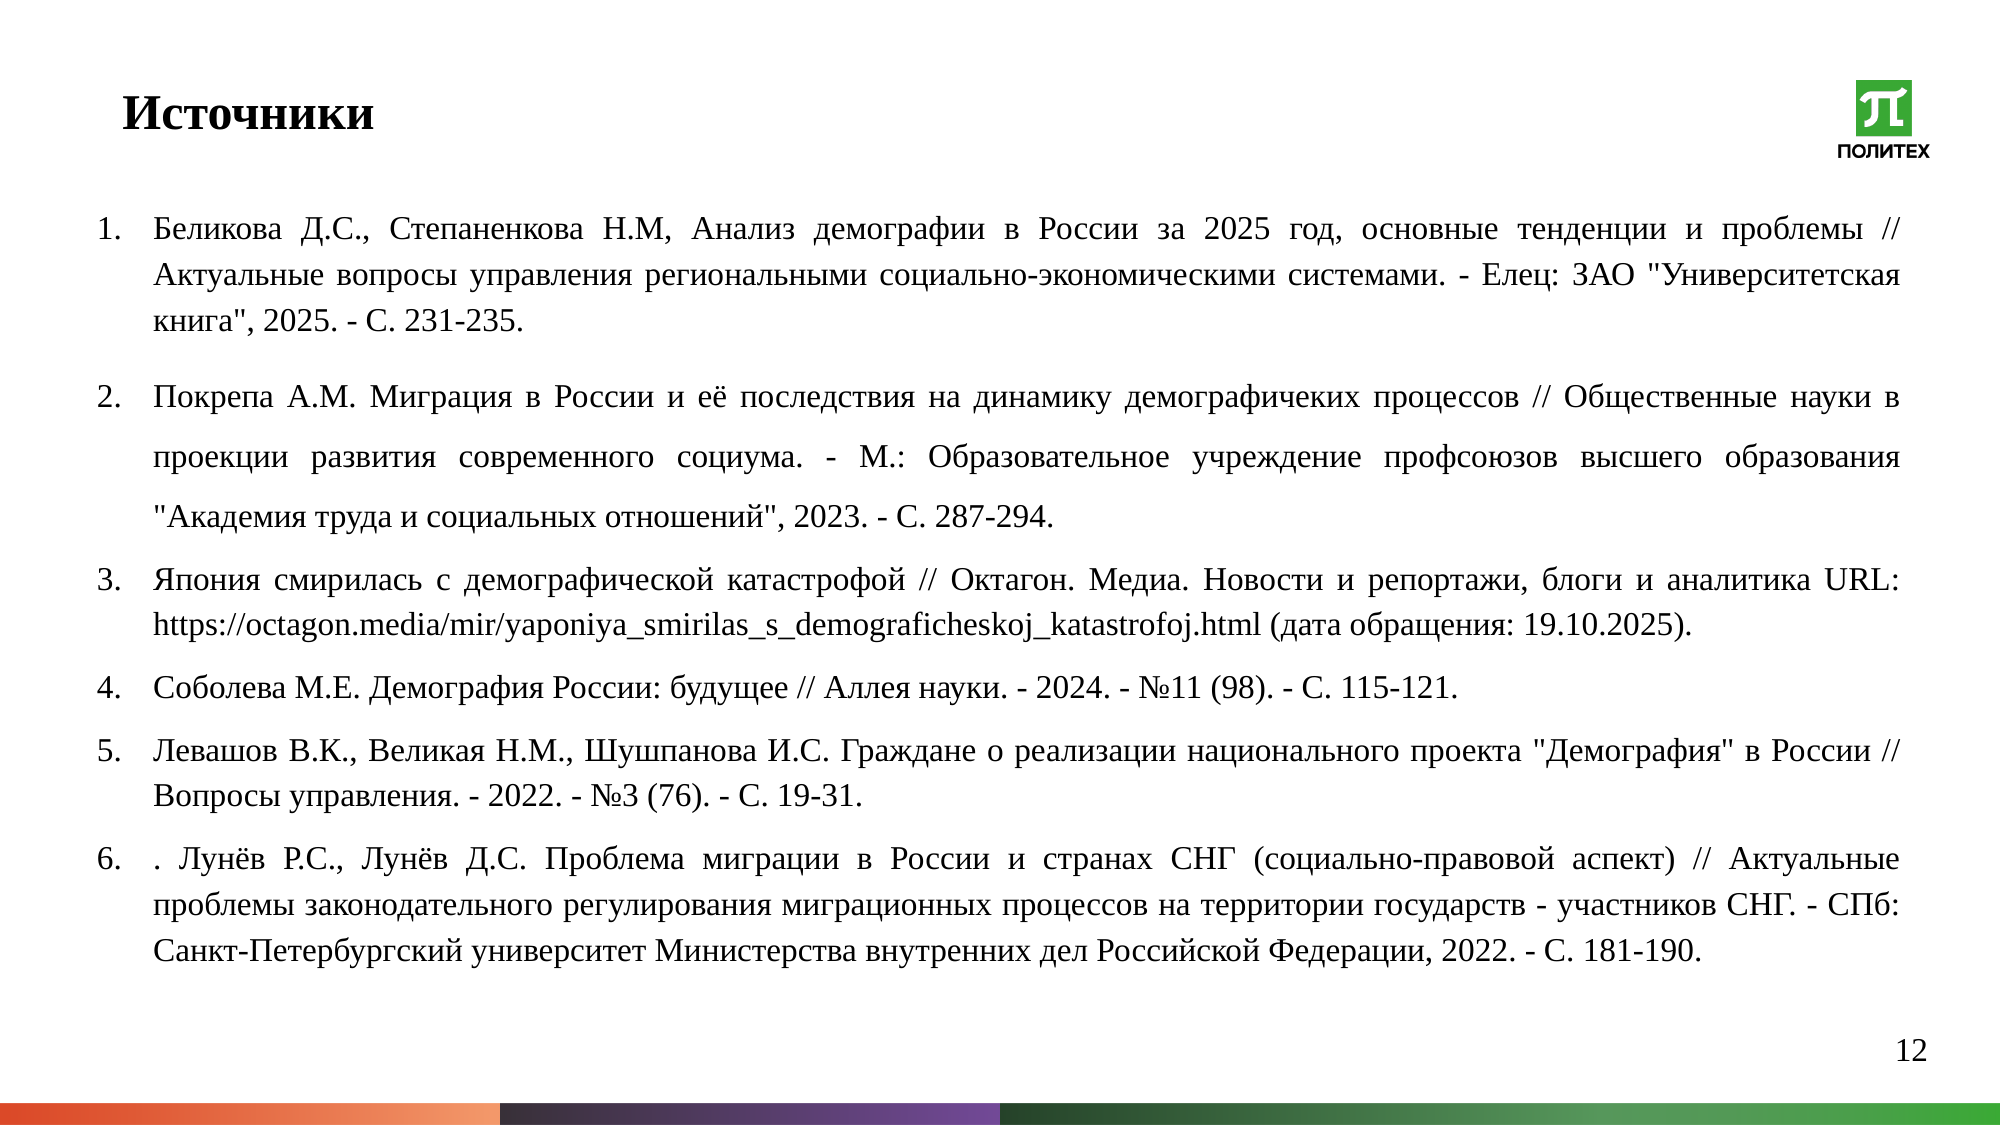

Источники

Беликова Д.С., Степаненкова Н.М, Анализ демографии в России за 2025 год, основные тенденции и проблемы // Актуальные вопросы управления региональными социально-экономическими системами. - Елец: ЗАО "Университетская книга", 2025. - С. 231-235.
Покрепа А.М. Миграция в России и её последствия на динамику демографичеких процессов // Общественные науки в проекции развития современного социума. - М.: Образовательное учреждение профсоюзов высшего образования "Академия труда и социальных отношений", 2023. - С. 287-294.
Япония смирилась с демографической катастрофой // Октагон. Медиа. Новости и репортажи, блоги и аналитика URL: https://octagon.media/mir/yaponiya_smirilas_s_demograficheskoj_katastrofoj.html (дата обращения: 19.10.2025).
Соболева М.Е. Демография России: будущее // Аллея науки. - 2024. - №11 (98). - С. 115-121.
Левашов В.К., Великая Н.М., Шушпанова И.С. Граждане о реализации национального проекта "Демография" в России // Вопросы управления. - 2022. - №3 (76). - С. 19-31.
. Лунёв Р.С., Лунёв Д.С. Проблема миграции в России и странах СНГ (социально-правовой аспект) // Актуальные проблемы законодательного регулирования миграционных процессов на территории государств - участников СНГ. - СПб: Санкт-Петербургский университет Министерства внутренних дел Российской Федерации, 2022. - С. 181-190.

12